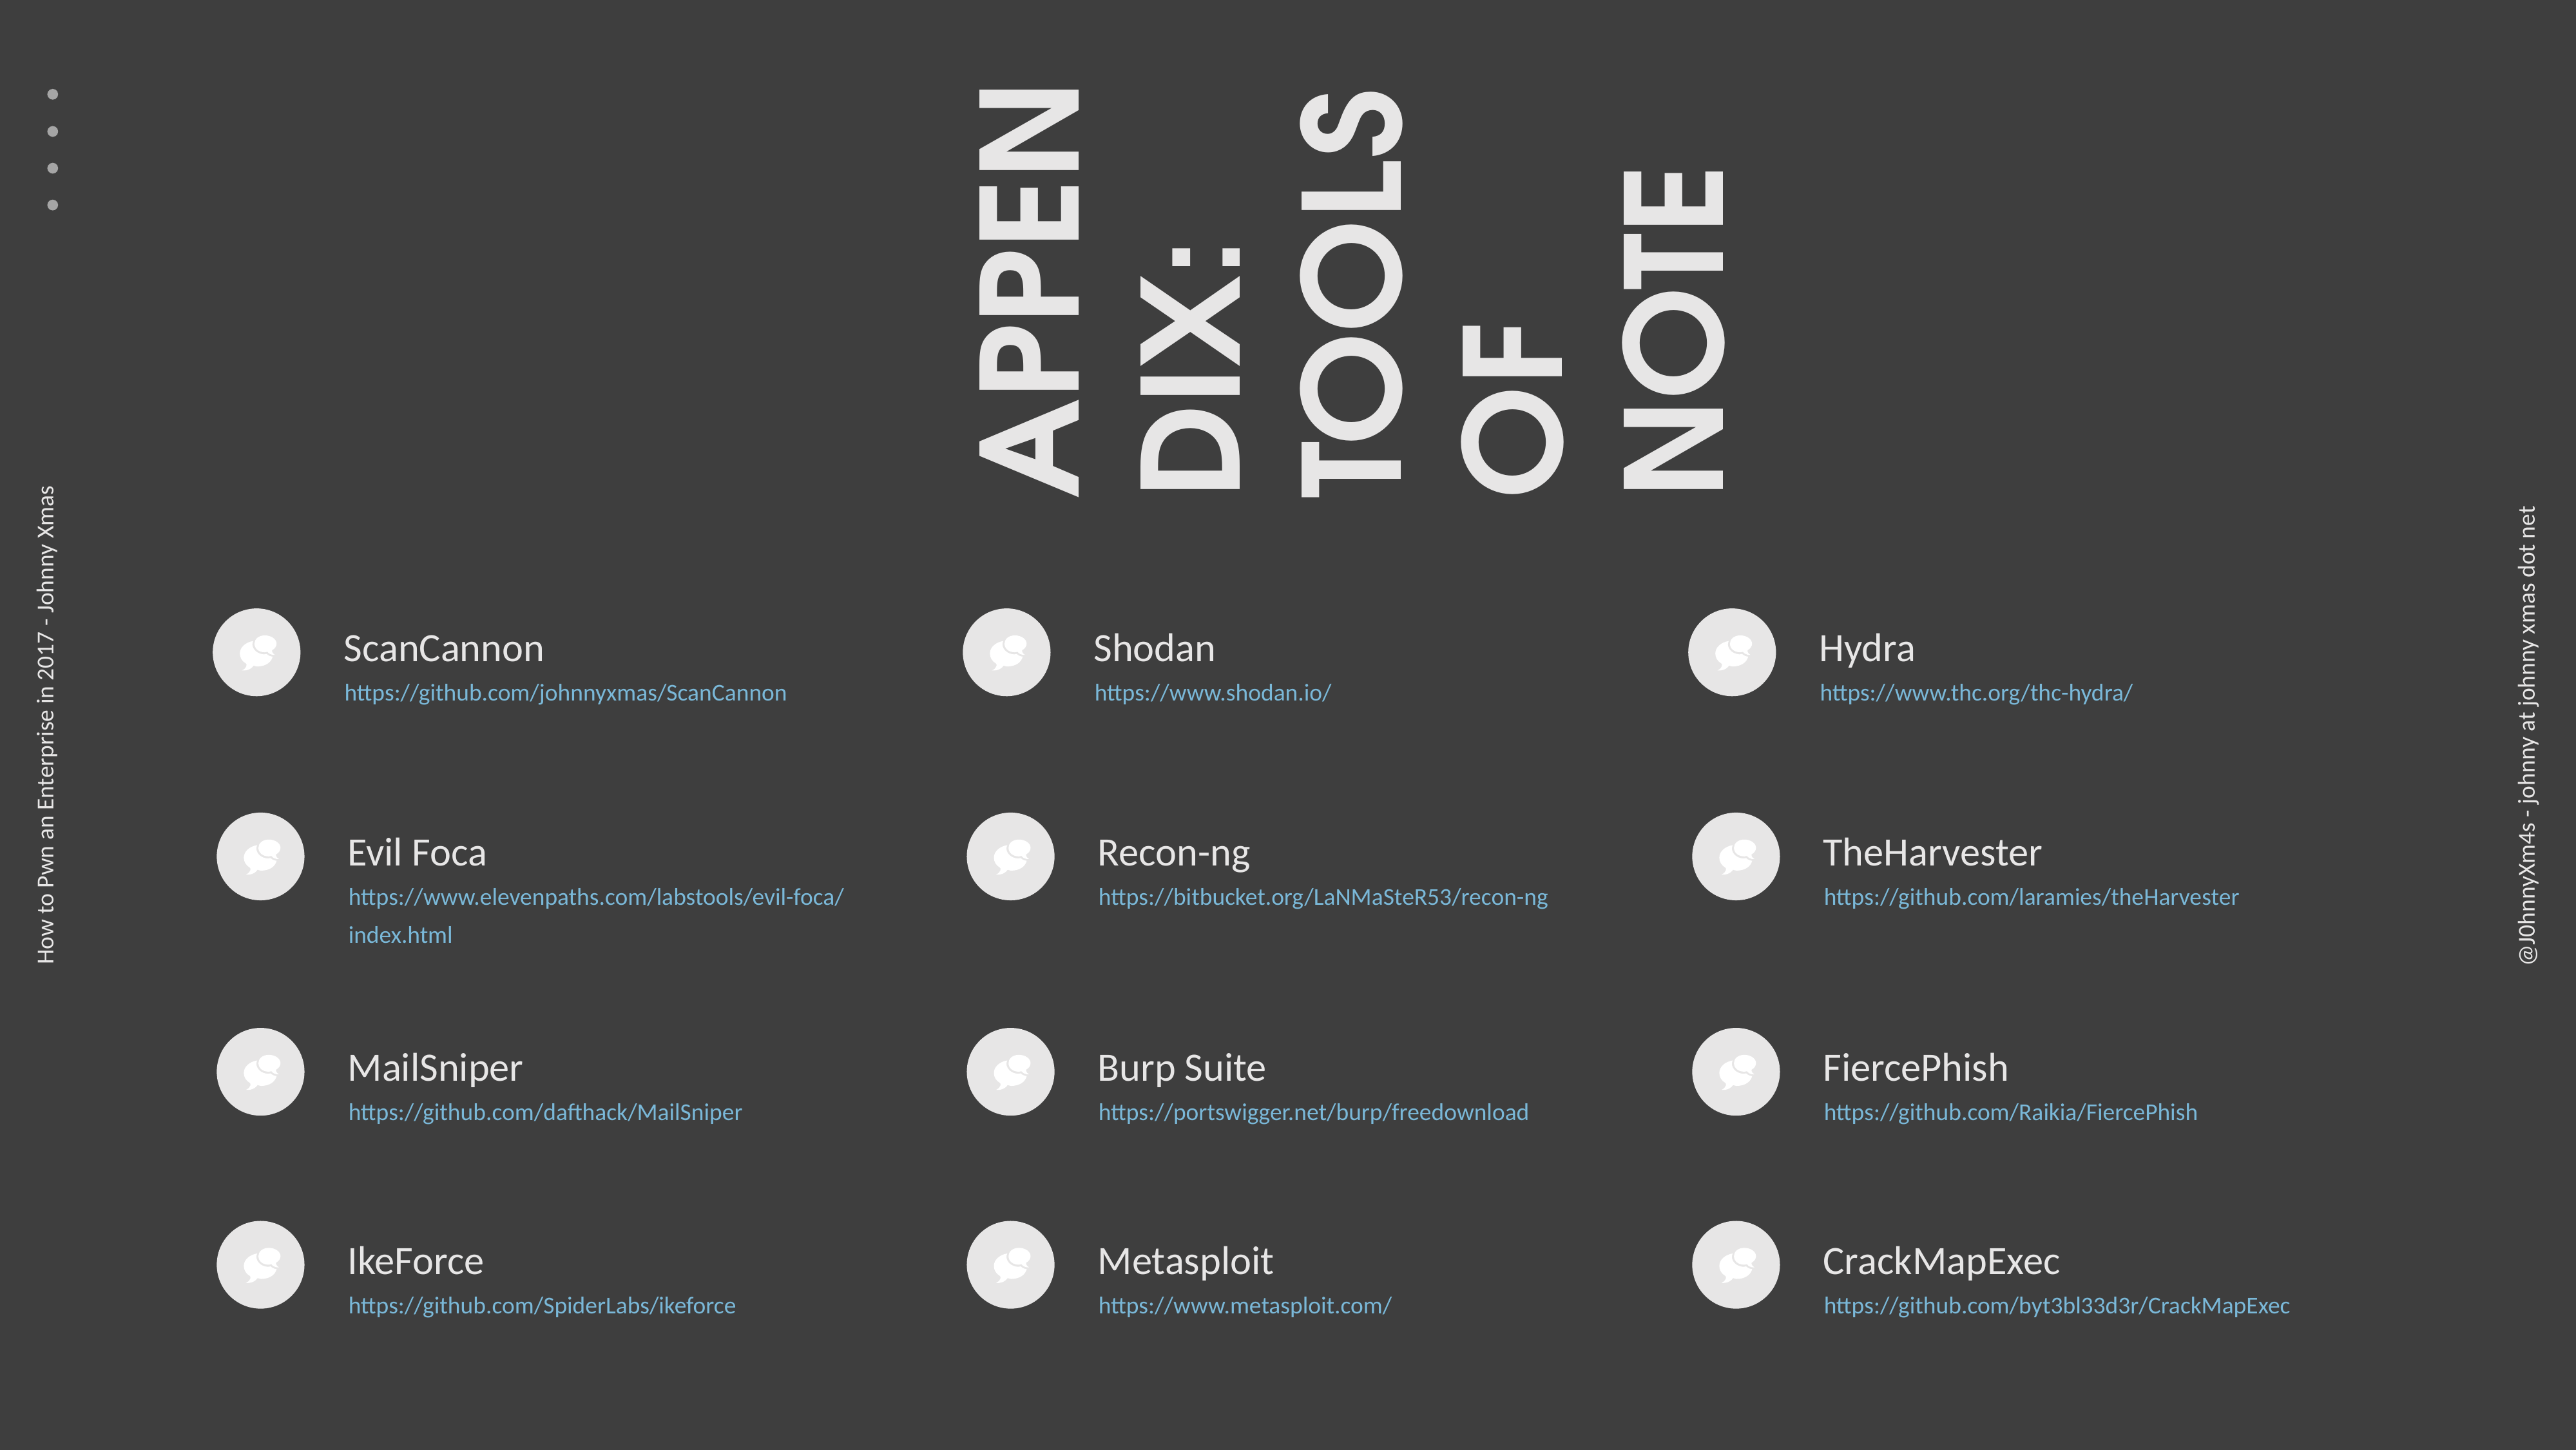

APPEN
DIX:
TOOLS
OF
NOTE
ScanCannon
Shodan
Hydra

https://github.com/johnnyxmas/ScanCannon
https://www.shodan.io/
https://www.thc.org/thc-hydra/
Evil Foca
Recon-ng
TheHarvester

https://www.elevenpaths.com/labstools/evil-foca/index.html
https://bitbucket.org/LaNMaSteR53/recon-ng
https://github.com/laramies/theHarvester
MailSniper
Burp Suite
FiercePhish

https://github.com/dafthack/MailSniper
https://portswigger.net/burp/freedownload
https://github.com/Raikia/FiercePhish
IkeForce
Metasploit
CrackMapExec

https://github.com/SpiderLabs/ikeforce
https://www.metasploit.com/
https://github.com/byt3bl33d3r/CrackMapExec
30